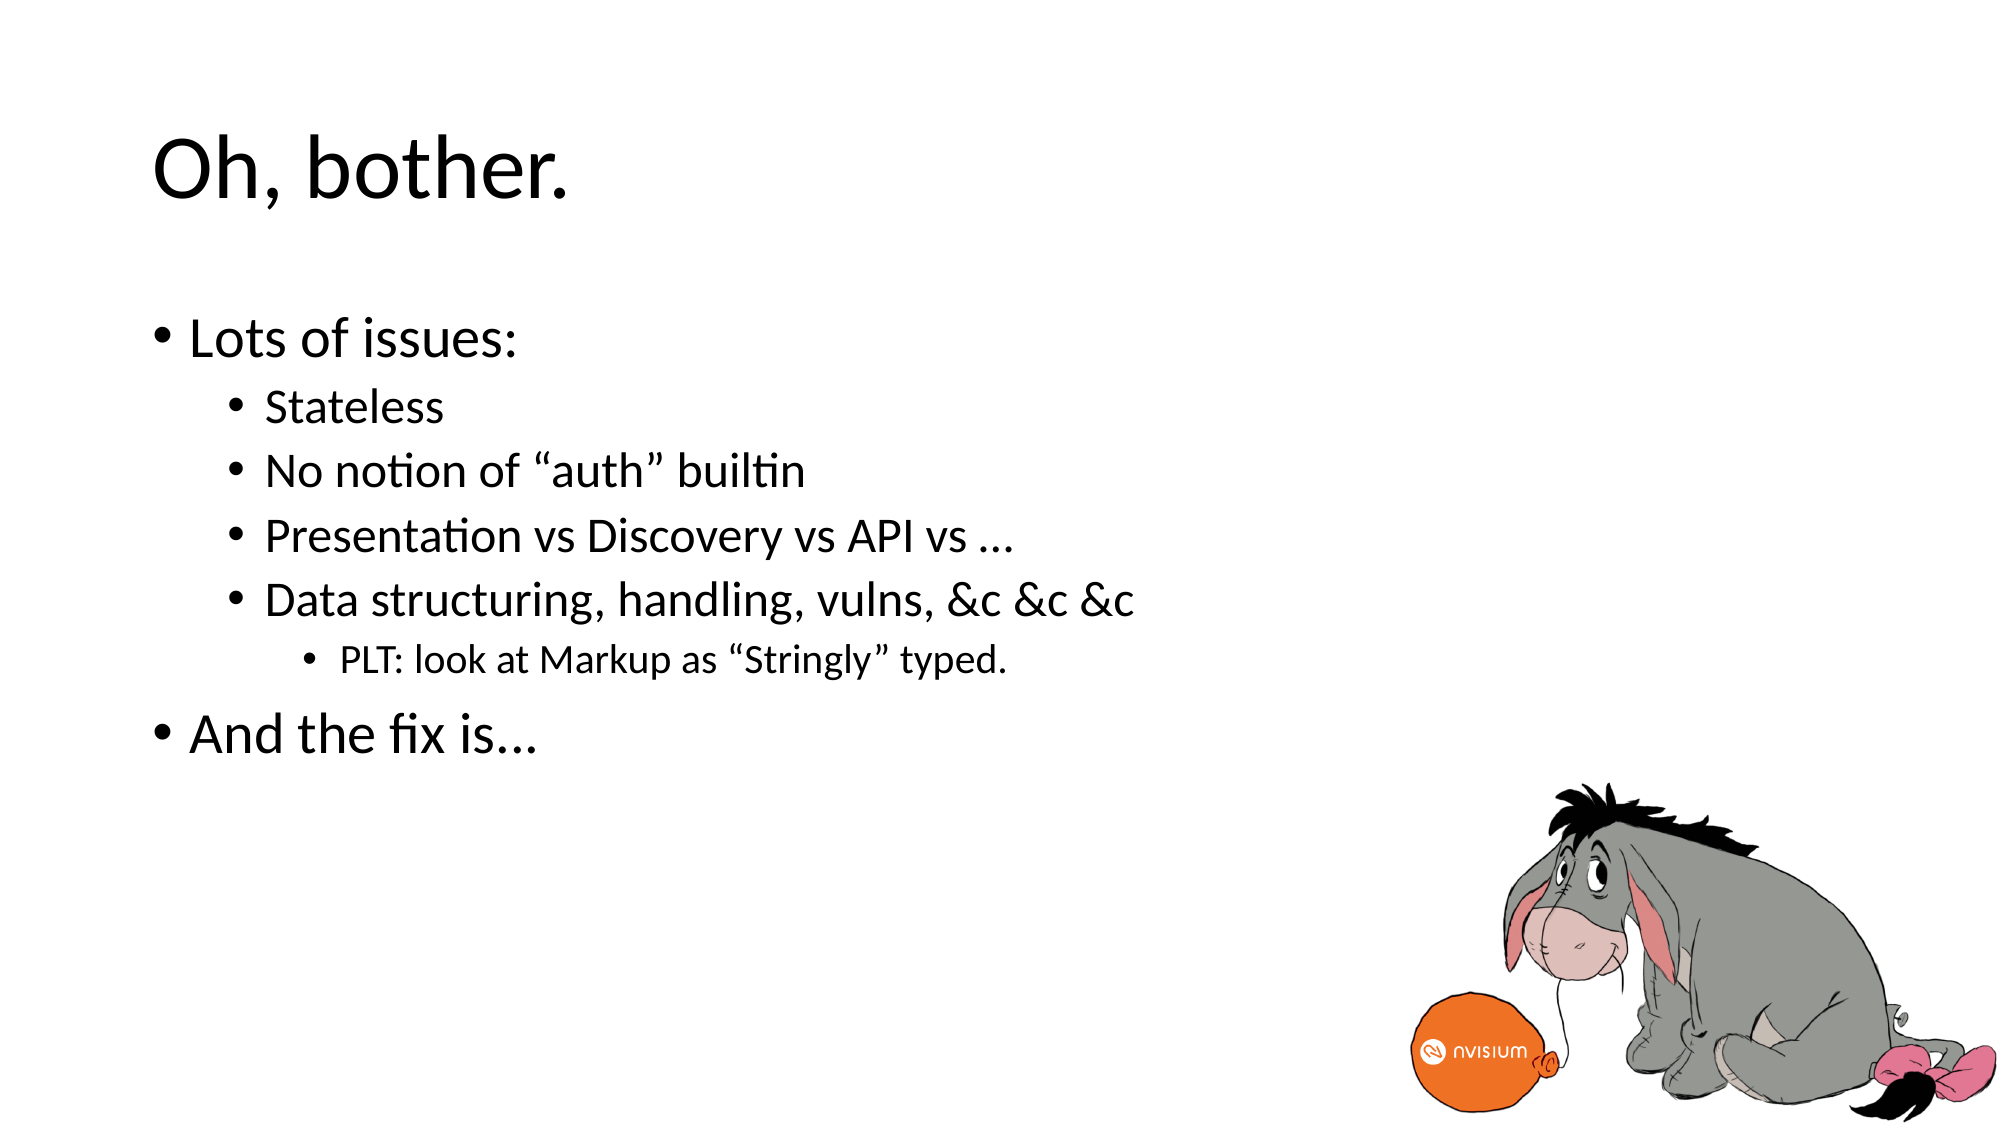

# Oh, bother.
Lots of issues:
Stateless
No notion of “auth” builtin
Presentation vs Discovery vs API vs …
Data structuring, handling, vulns, &c &c &c
PLT: look at Markup as “Stringly” typed.
And the fix is...